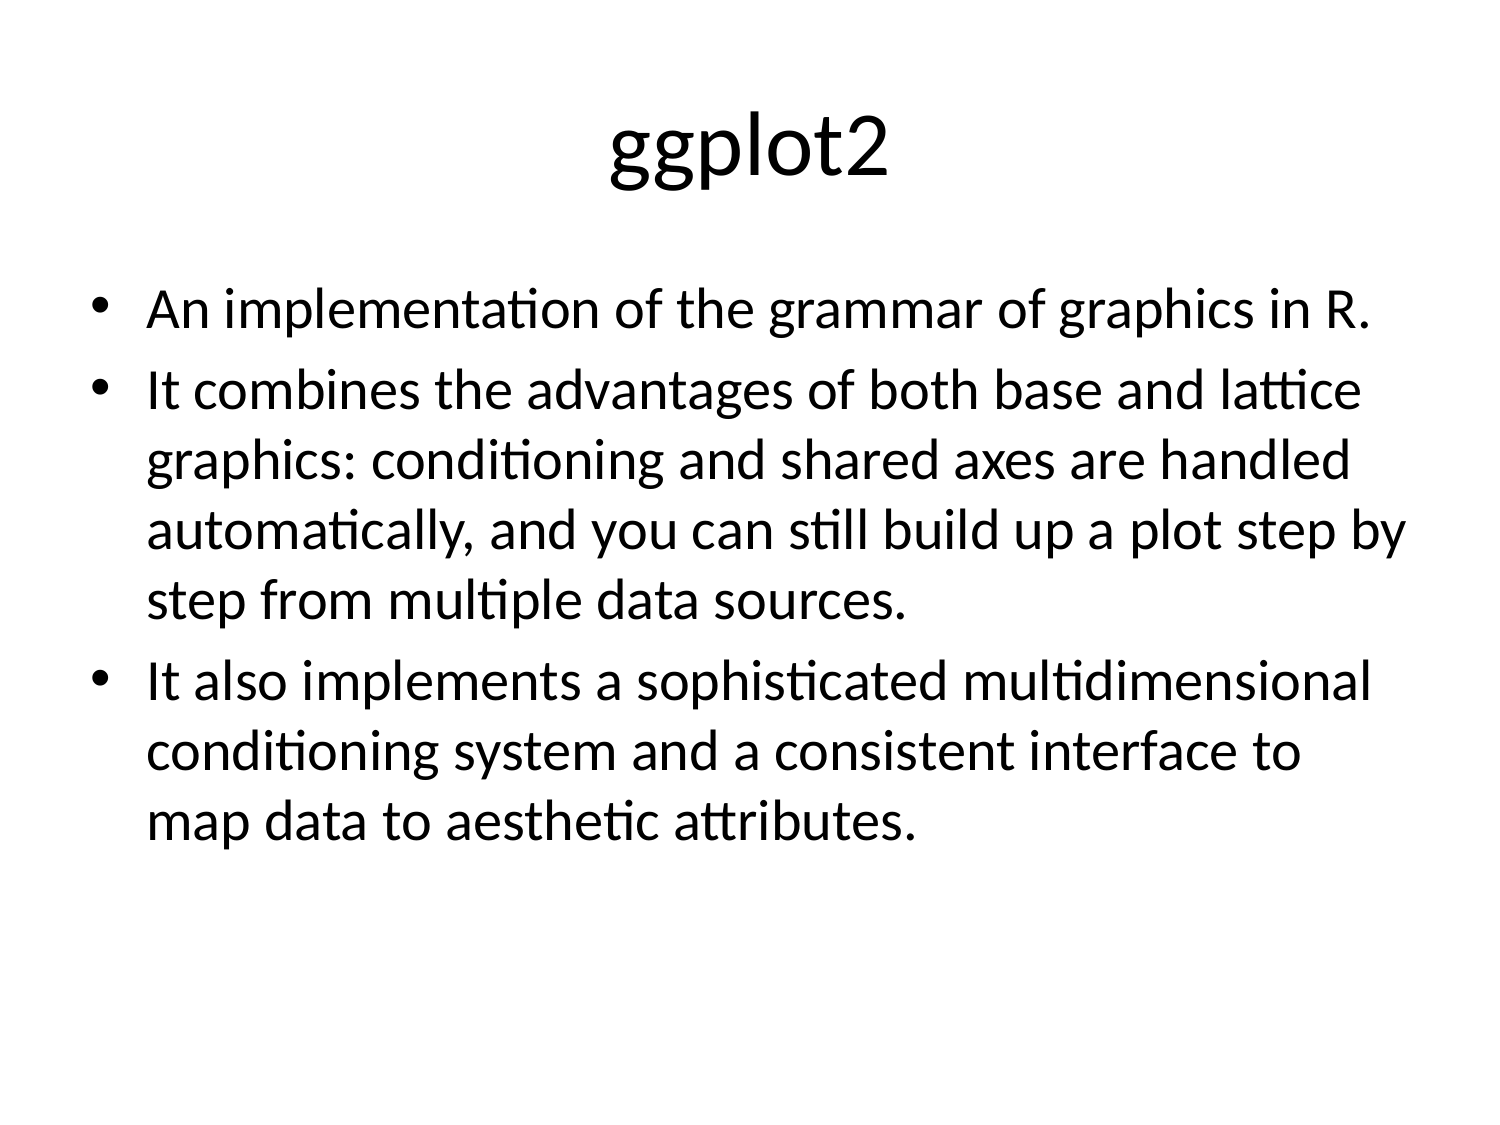

# ggplot2
An implementation of the grammar of graphics in R.
It combines the advantages of both base and lattice graphics: conditioning and shared axes are handled automatically, and you can still build up a plot step by step from multiple data sources.
It also implements a sophisticated multidimensional conditioning system and a consistent interface to map data to aesthetic attributes.